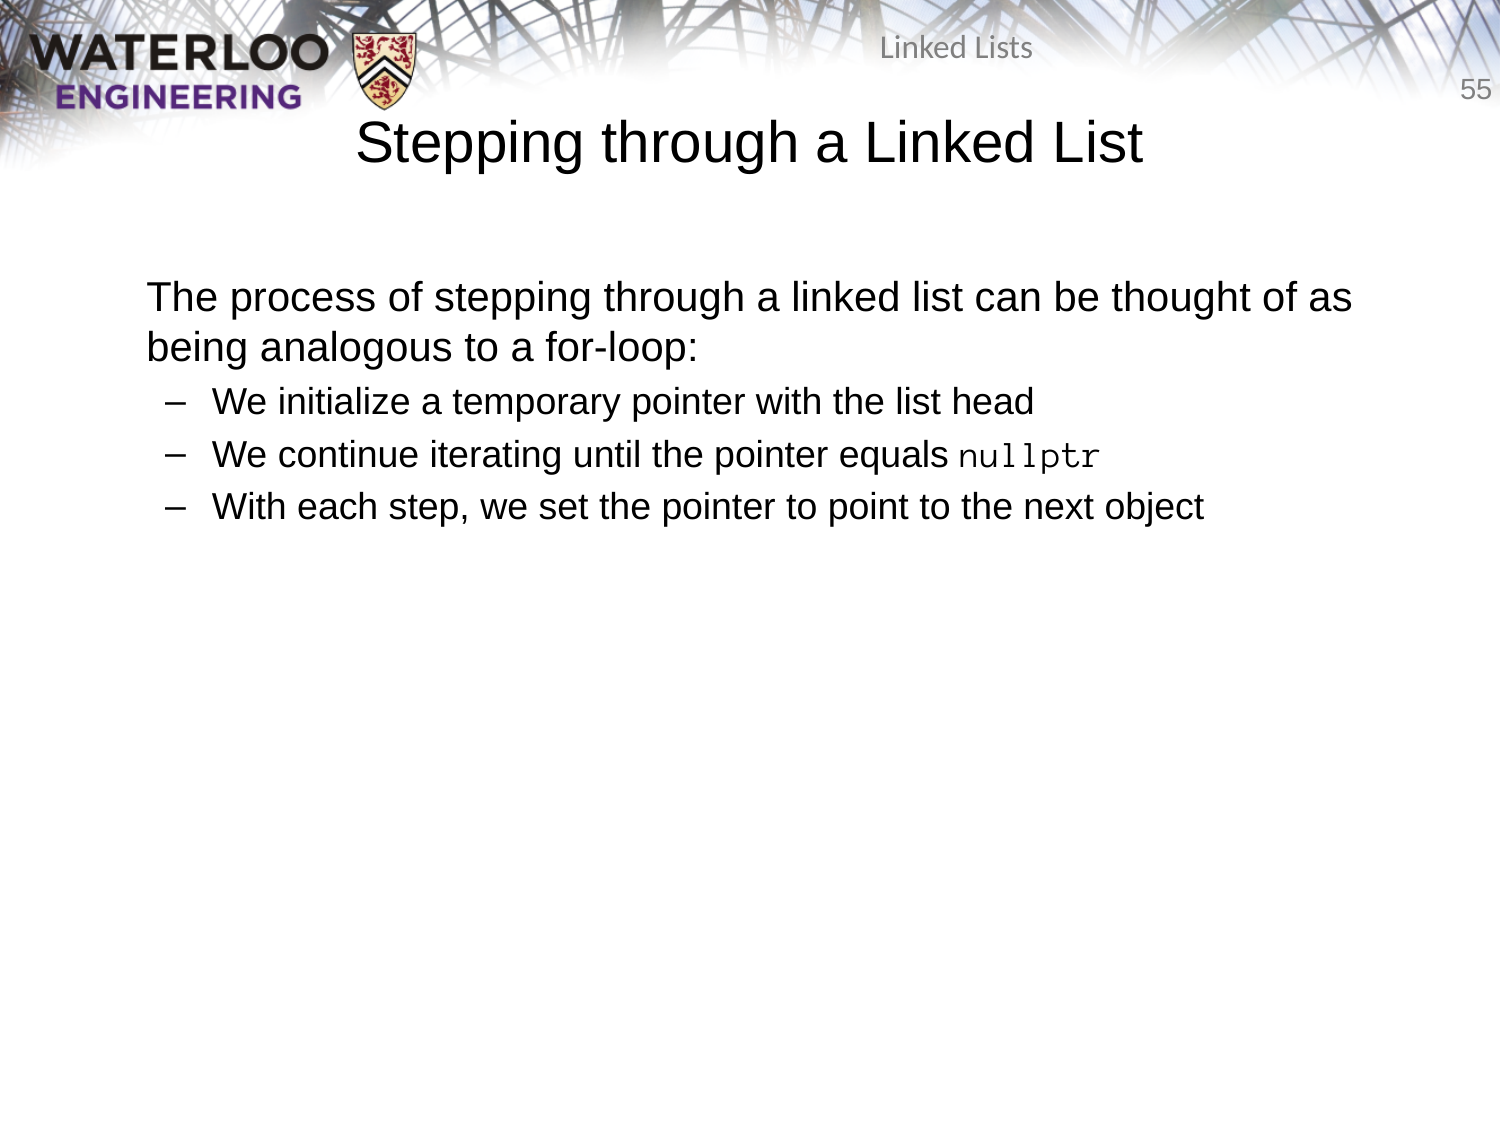

# Stepping through a Linked List
	The process of stepping through a linked list can be thought of as being analogous to a for-loop:
We initialize a temporary pointer with the list head
We continue iterating until the pointer equals nullptr
With each step, we set the pointer to point to the next object